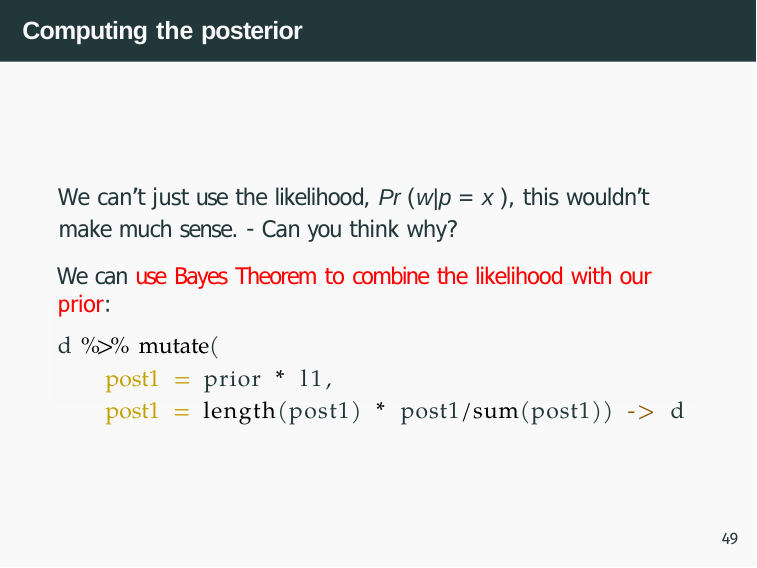

# Computing the posterior
We can’t just use the likelihood, Pr (w|p = x ), this wouldn’t make much sense. - Can you think why?
We can use Bayes Theorem to combine the likelihood with our prior:
d %>% mutate(
post1 = prior * l1,
post1 = length(post1) * post1/sum(post1)) -> d

49